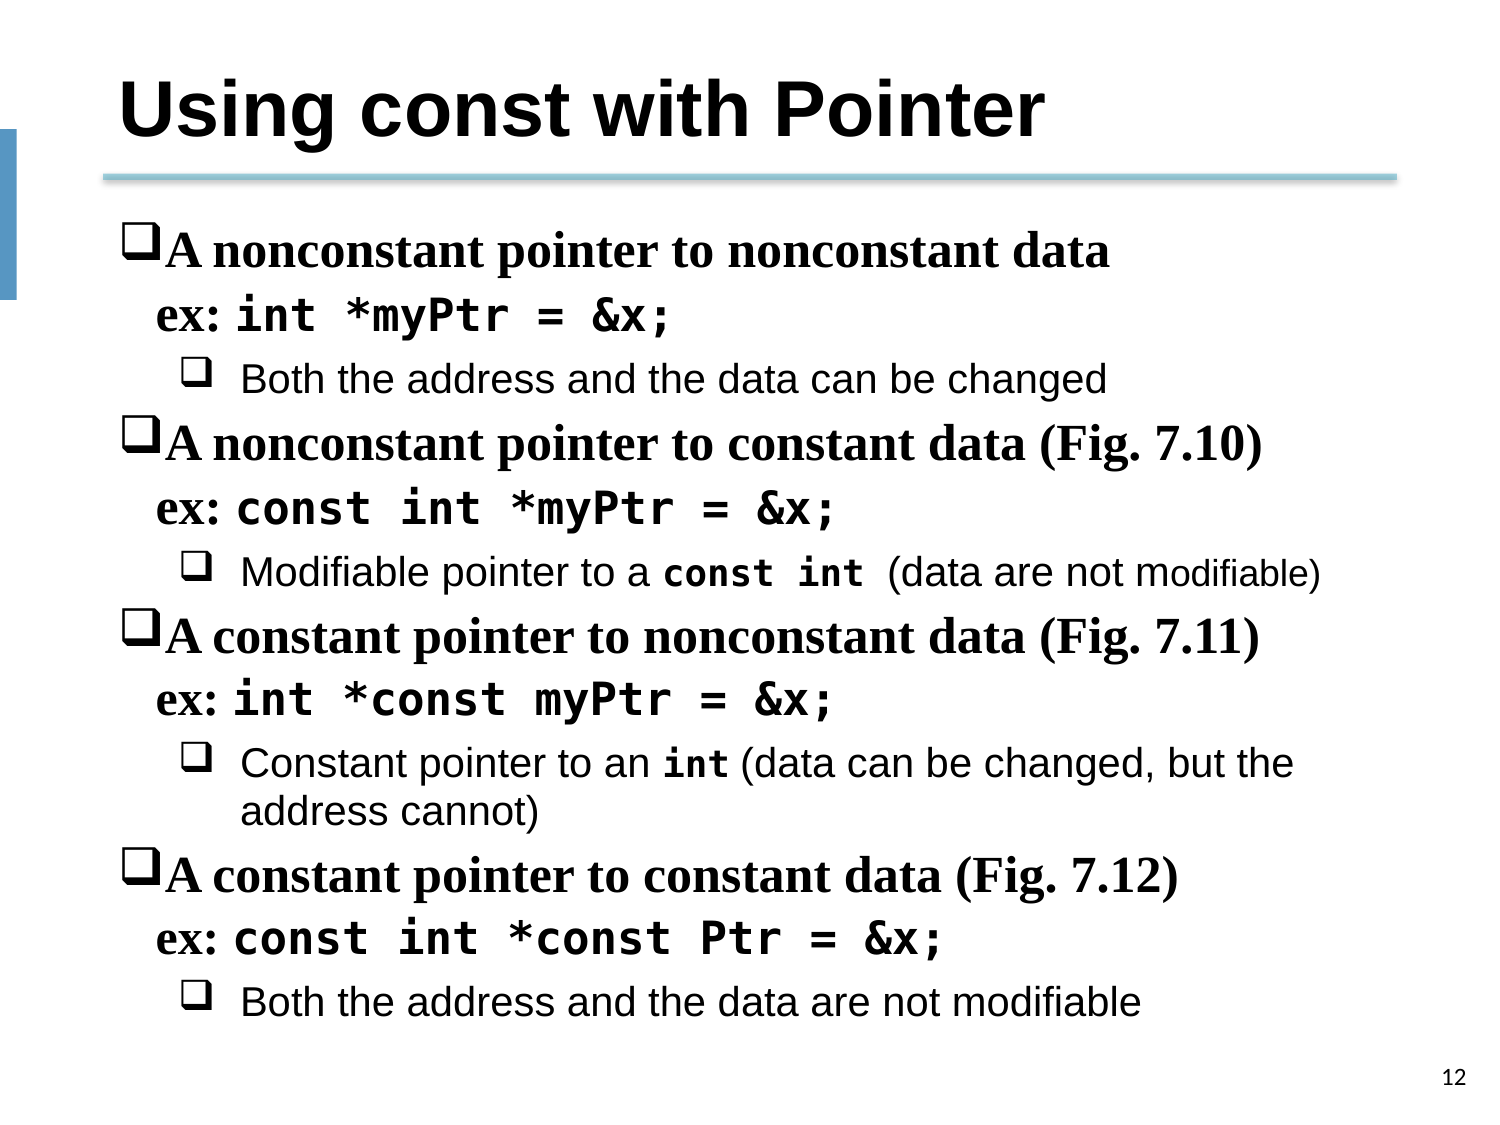

# Using const with Pointer
A nonconstant pointer to nonconstant data
	ex: int *myPtr = &x;
Both the address and the data can be changed
A nonconstant pointer to constant data (Fig. 7.10)
	ex: const int *myPtr = &x;
Modifiable pointer to a const int (data are not modifiable)
A constant pointer to nonconstant data (Fig. 7.11)
	ex: int *const myPtr = &x;
Constant pointer to an int (data can be changed, but the address cannot)
A constant pointer to constant data (Fig. 7.12)
	ex: const int *const Ptr = &x;
Both the address and the data are not modifiable
12